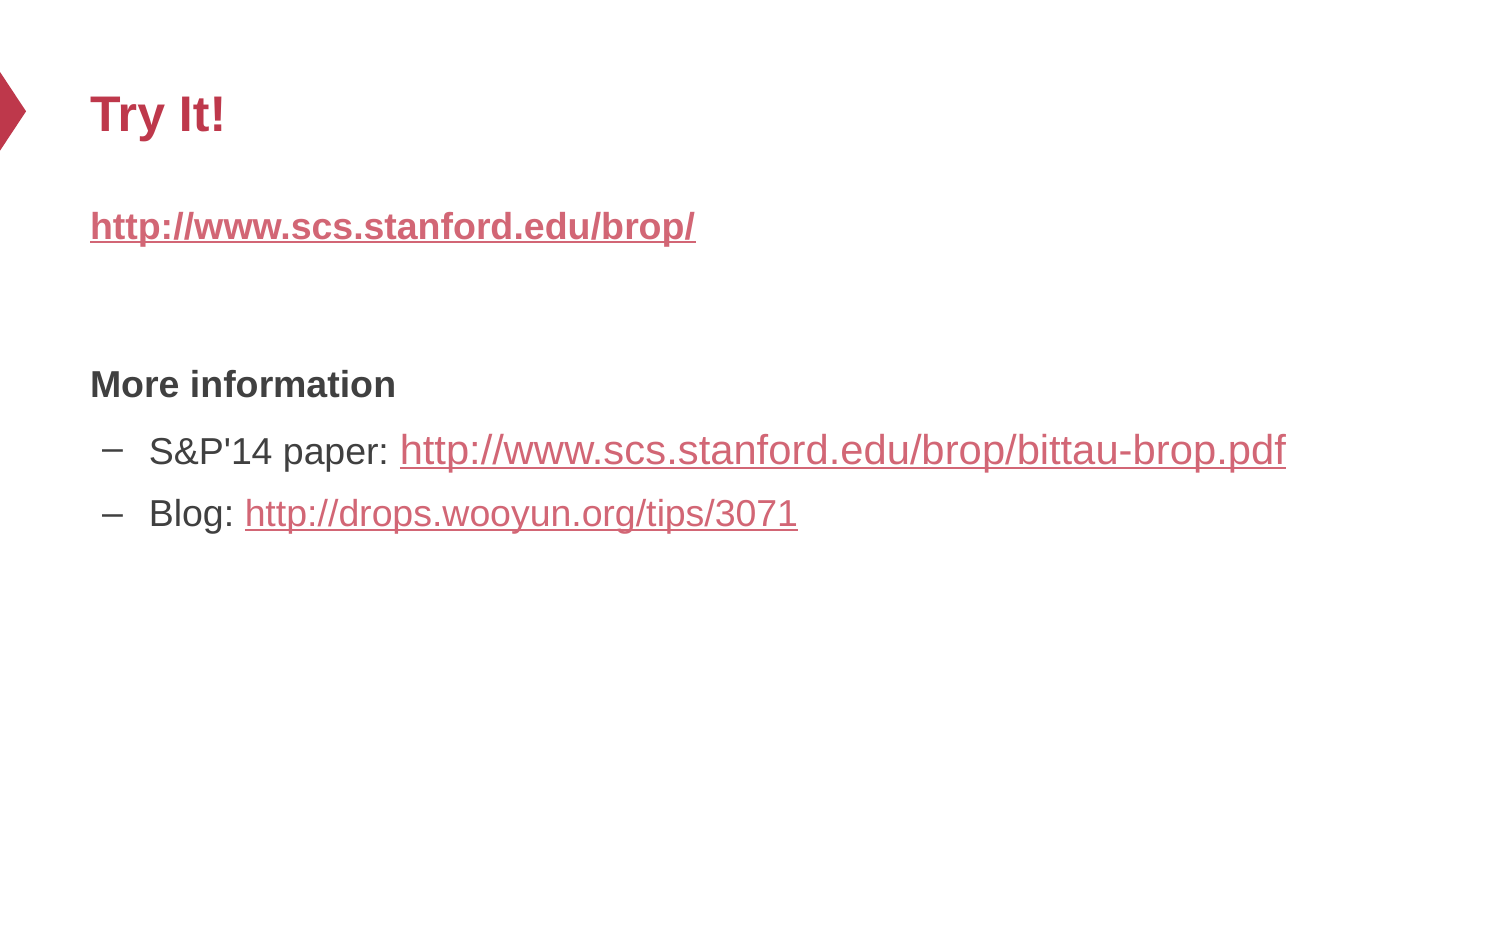

# Try It!
http://www.scs.stanford.edu/brop/

More information
S&P'14 paper: http://www.scs.stanford.edu/brop/bittau-brop.pdf
Blog: http://drops.wooyun.org/tips/3071